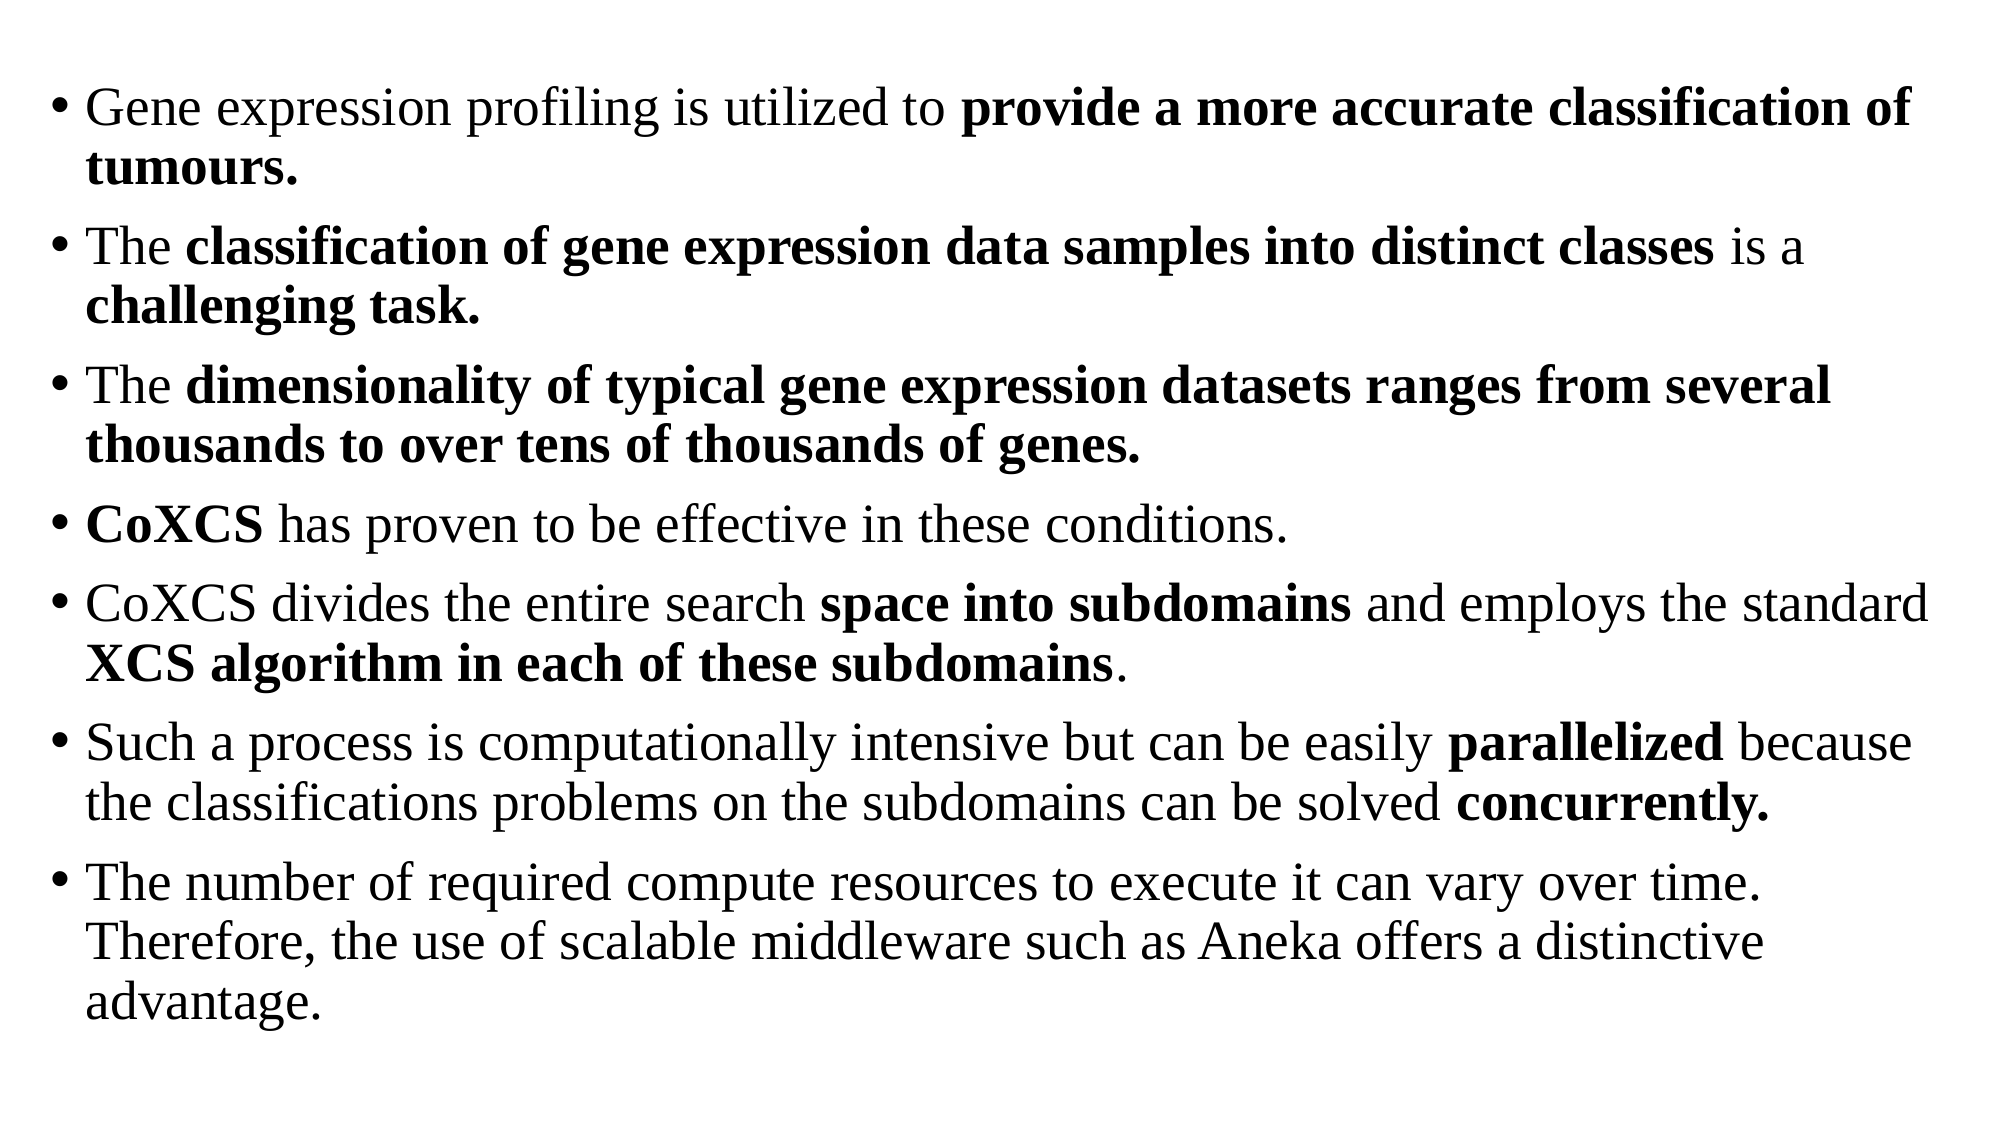

Gene expression profiling is utilized to provide a more accurate classification of tumours.
The classification of gene expression data samples into distinct classes is a challenging task.
The dimensionality of typical gene expression datasets ranges from several thousands to over tens of thousands of genes.
CoXCS has proven to be effective in these conditions.
CoXCS divides the entire search space into subdomains and employs the standard XCS algorithm in each of these subdomains.
Such a process is computationally intensive but can be easily parallelized because the classifications problems on the subdomains can be solved concurrently.
The number of required compute resources to execute it can vary over time. Therefore, the use of scalable middleware such as Aneka offers a distinctive advantage.